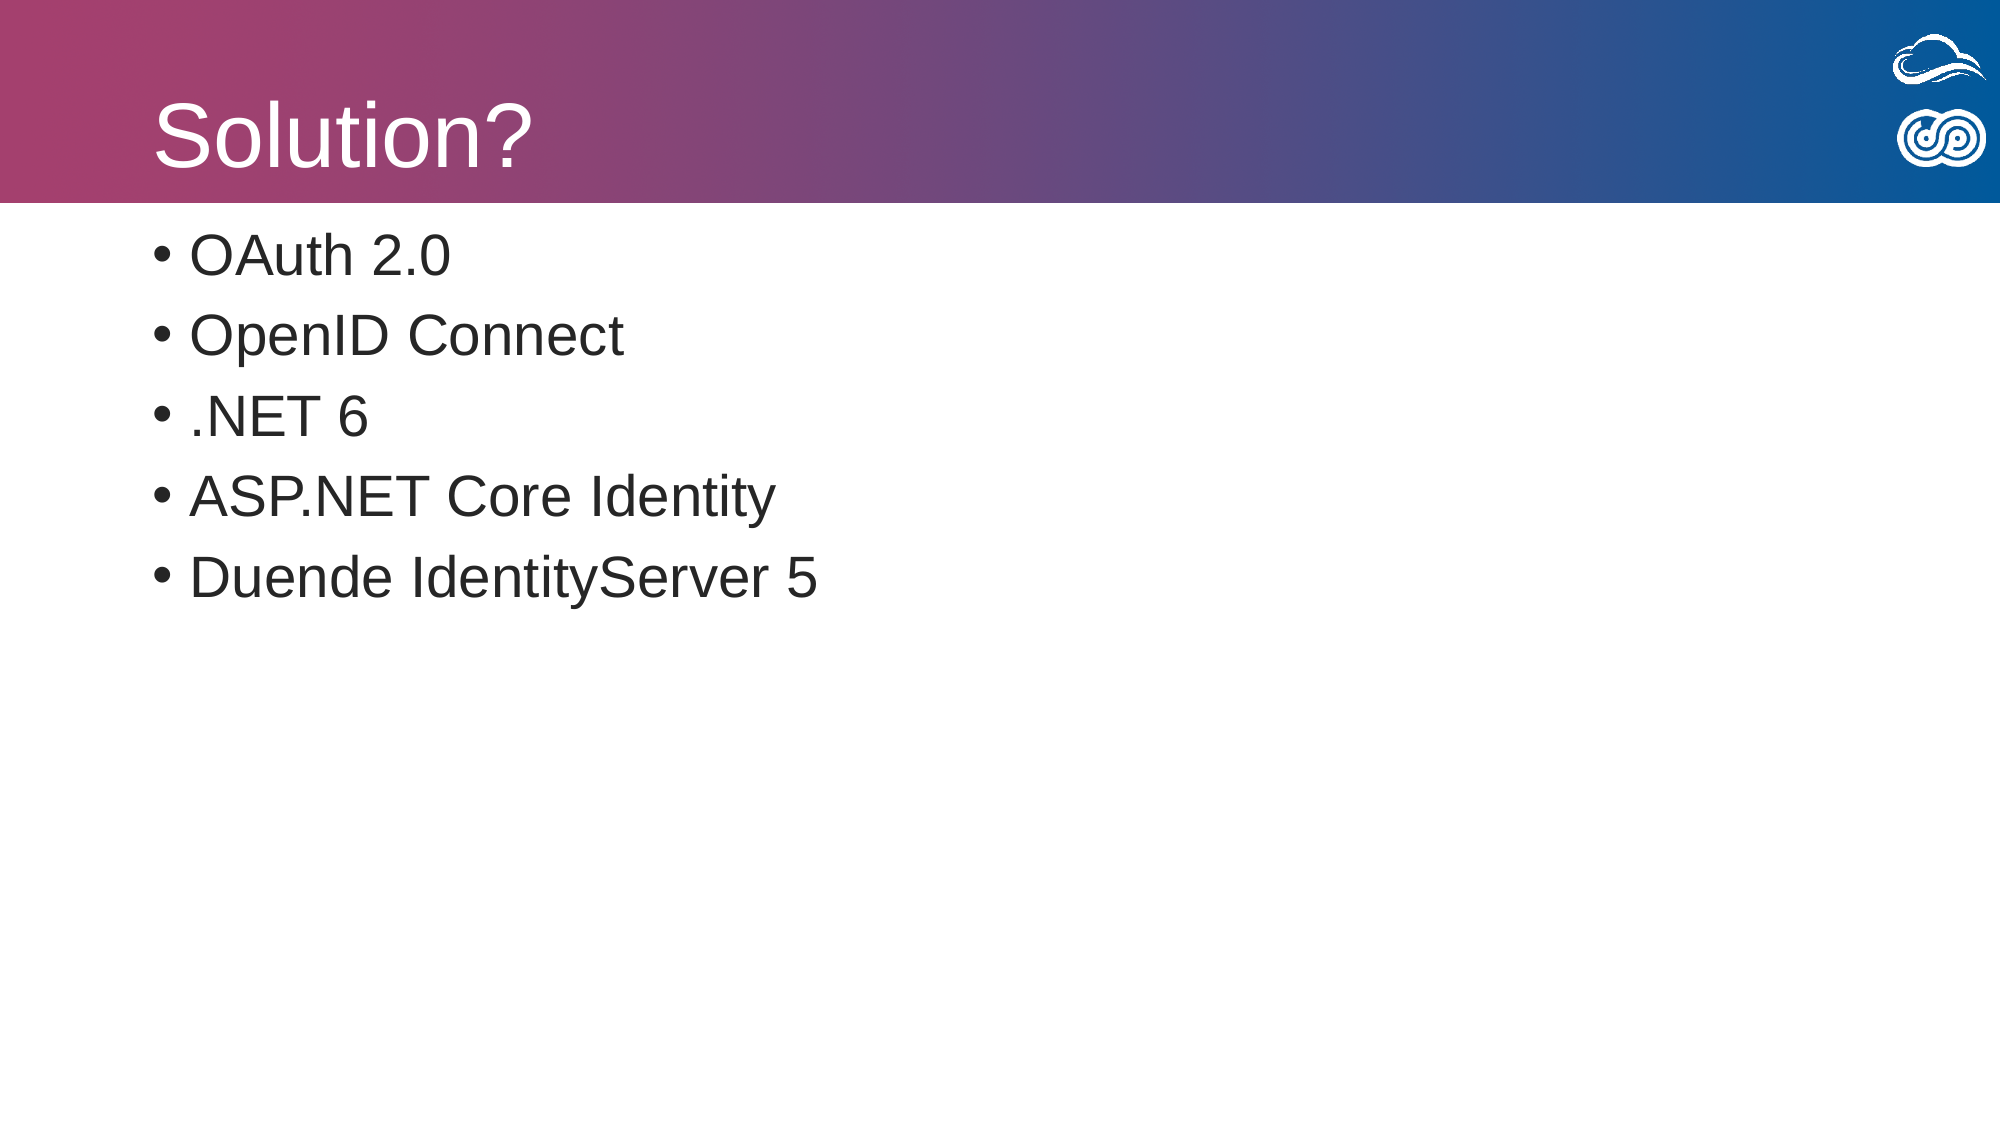

# Solution?
OAuth 2.0
OpenID Connect
.NET 6
ASP.NET Core Identity
Duende IdentityServer 5